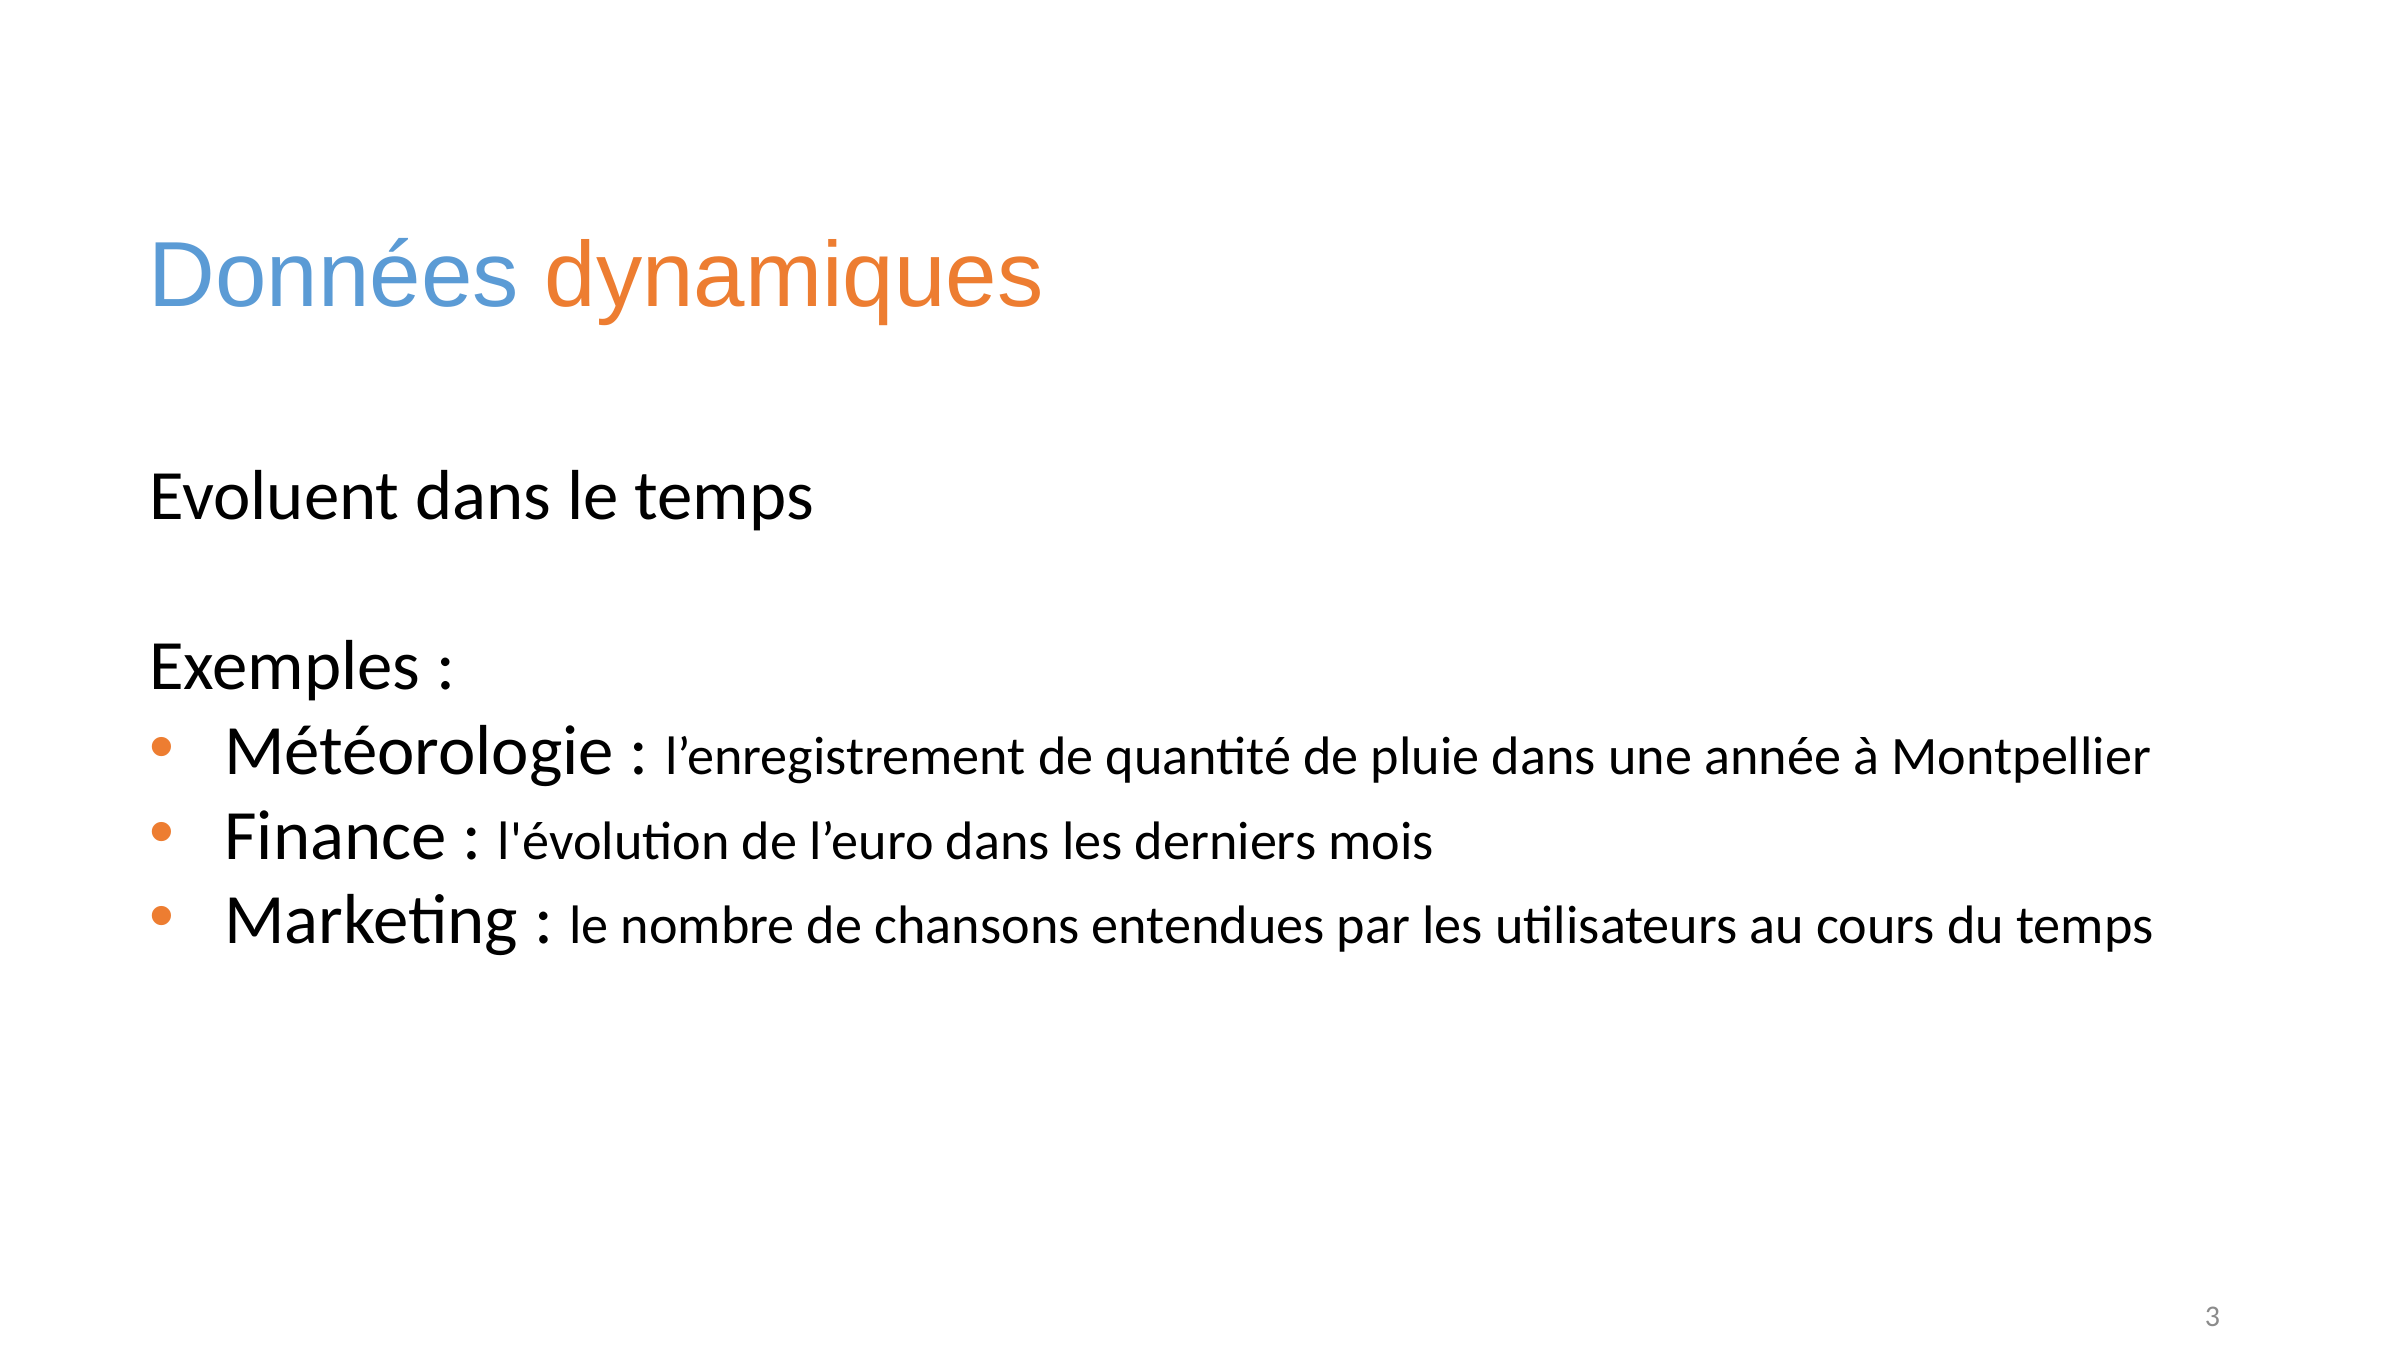

Données dynamiques
Evoluent dans le temps

Exemples :
Météorologie : l’enregistrement de quantité de pluie dans une année à Montpellier
Finance : l'évolution de l’euro dans les derniers mois
Marketing : le nombre de chansons entendues par les utilisateurs au cours du temps

3